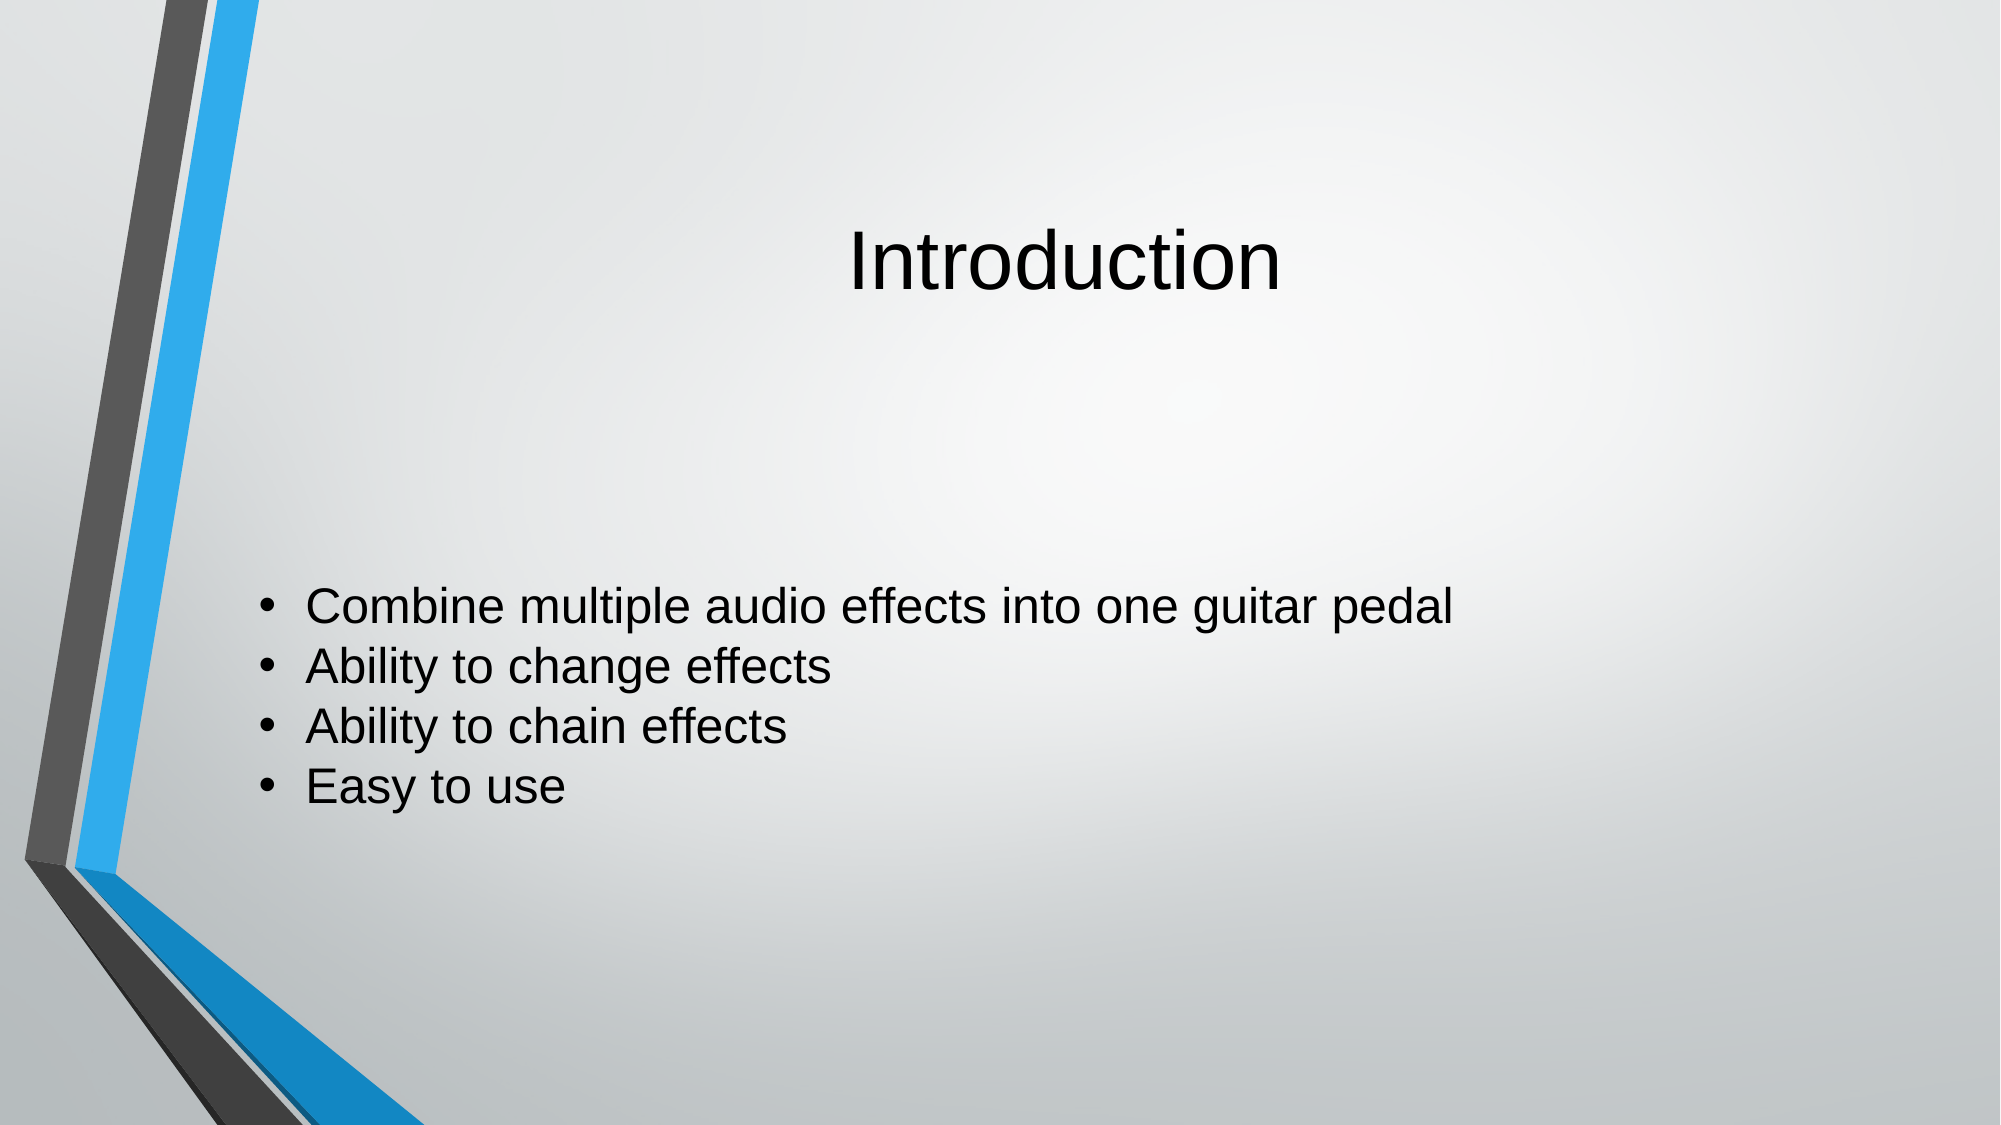

# Introduction
Combine multiple audio effects into one guitar pedal
Ability to change effects
Ability to chain effects
Easy to use